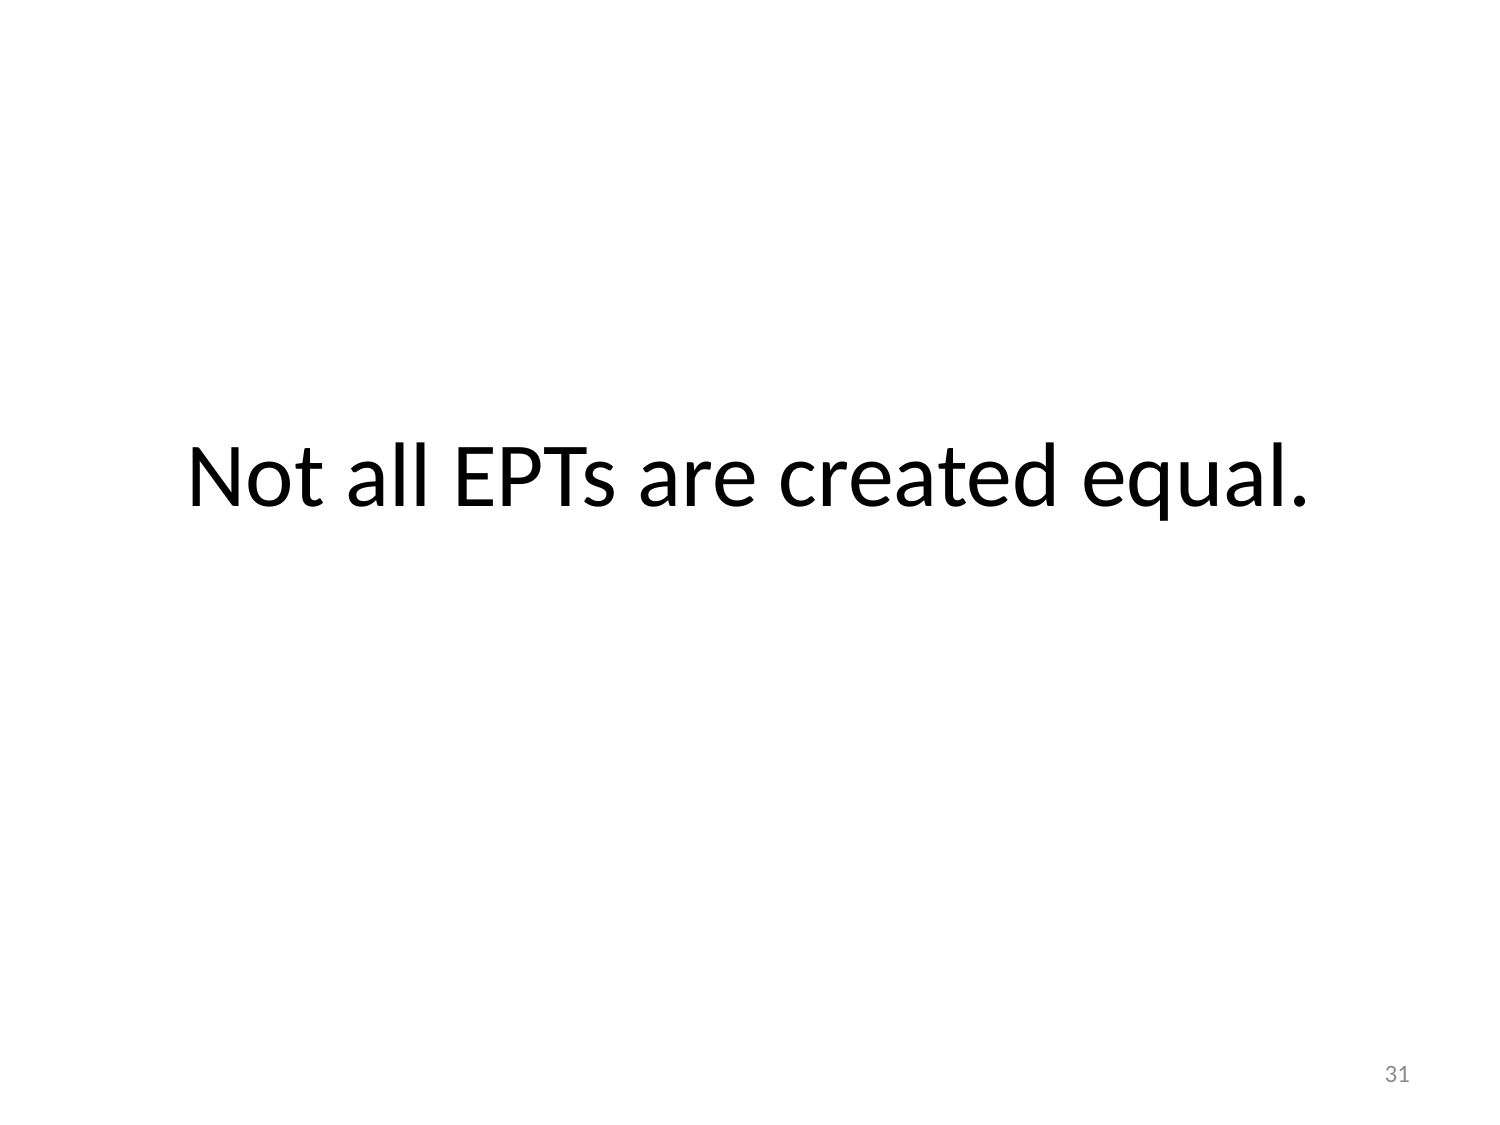

# Not all EPTs are created equal.
31